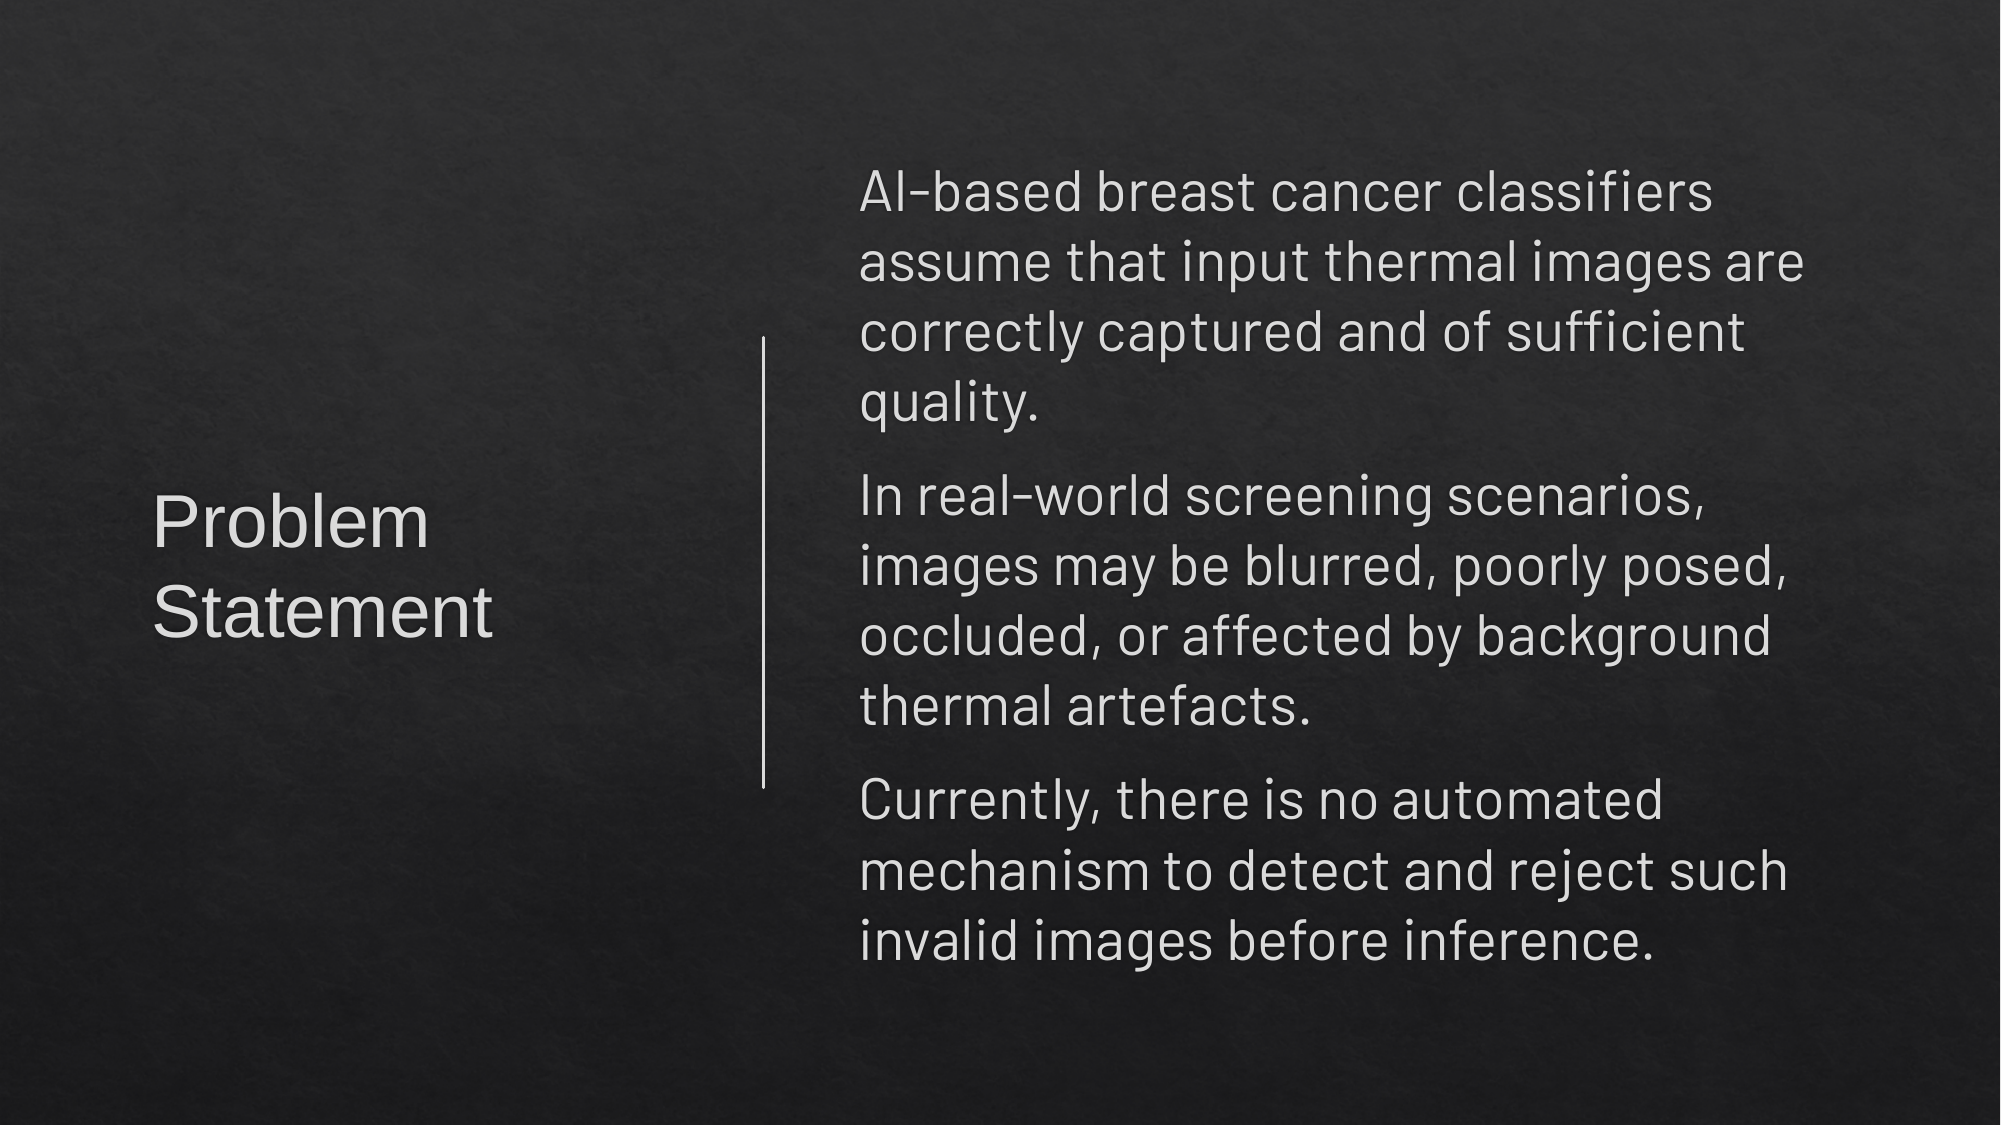

# Problem Statement
AI-based breast cancer classifiers assume that input thermal images are correctly captured and of sufficient quality.
In real-world screening scenarios, images may be blurred, poorly posed, occluded, or affected by background thermal artefacts.
Currently, there is no automated mechanism to detect and reject such invalid images before inference.